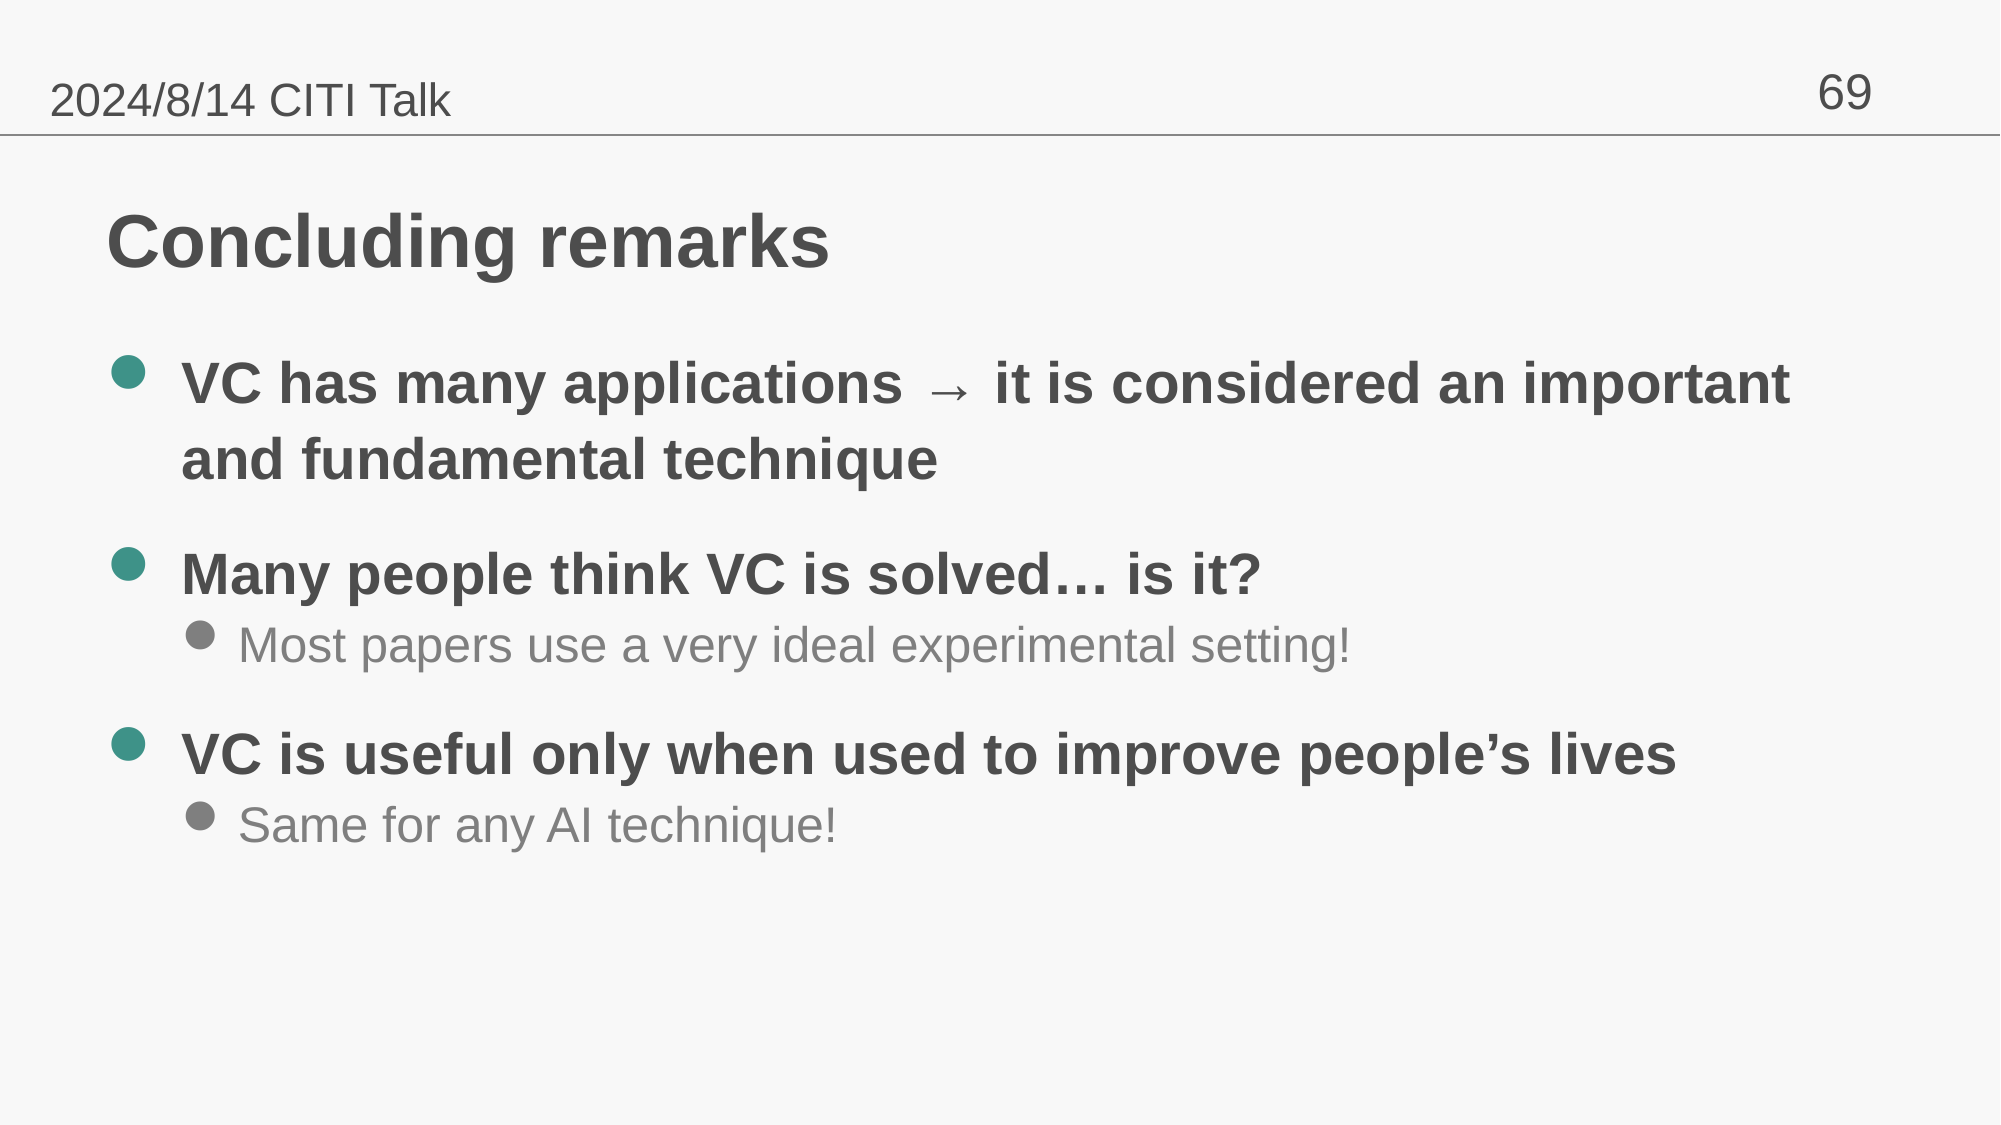

2024/8/14 CITI Talk
# Concluding remarks
VC has many applications → it is considered an important and fundamental technique
Many people think VC is solved… is it?
Most papers use a very ideal experimental setting!
VC is useful only when used to improve people’s lives
Same for any AI technique!